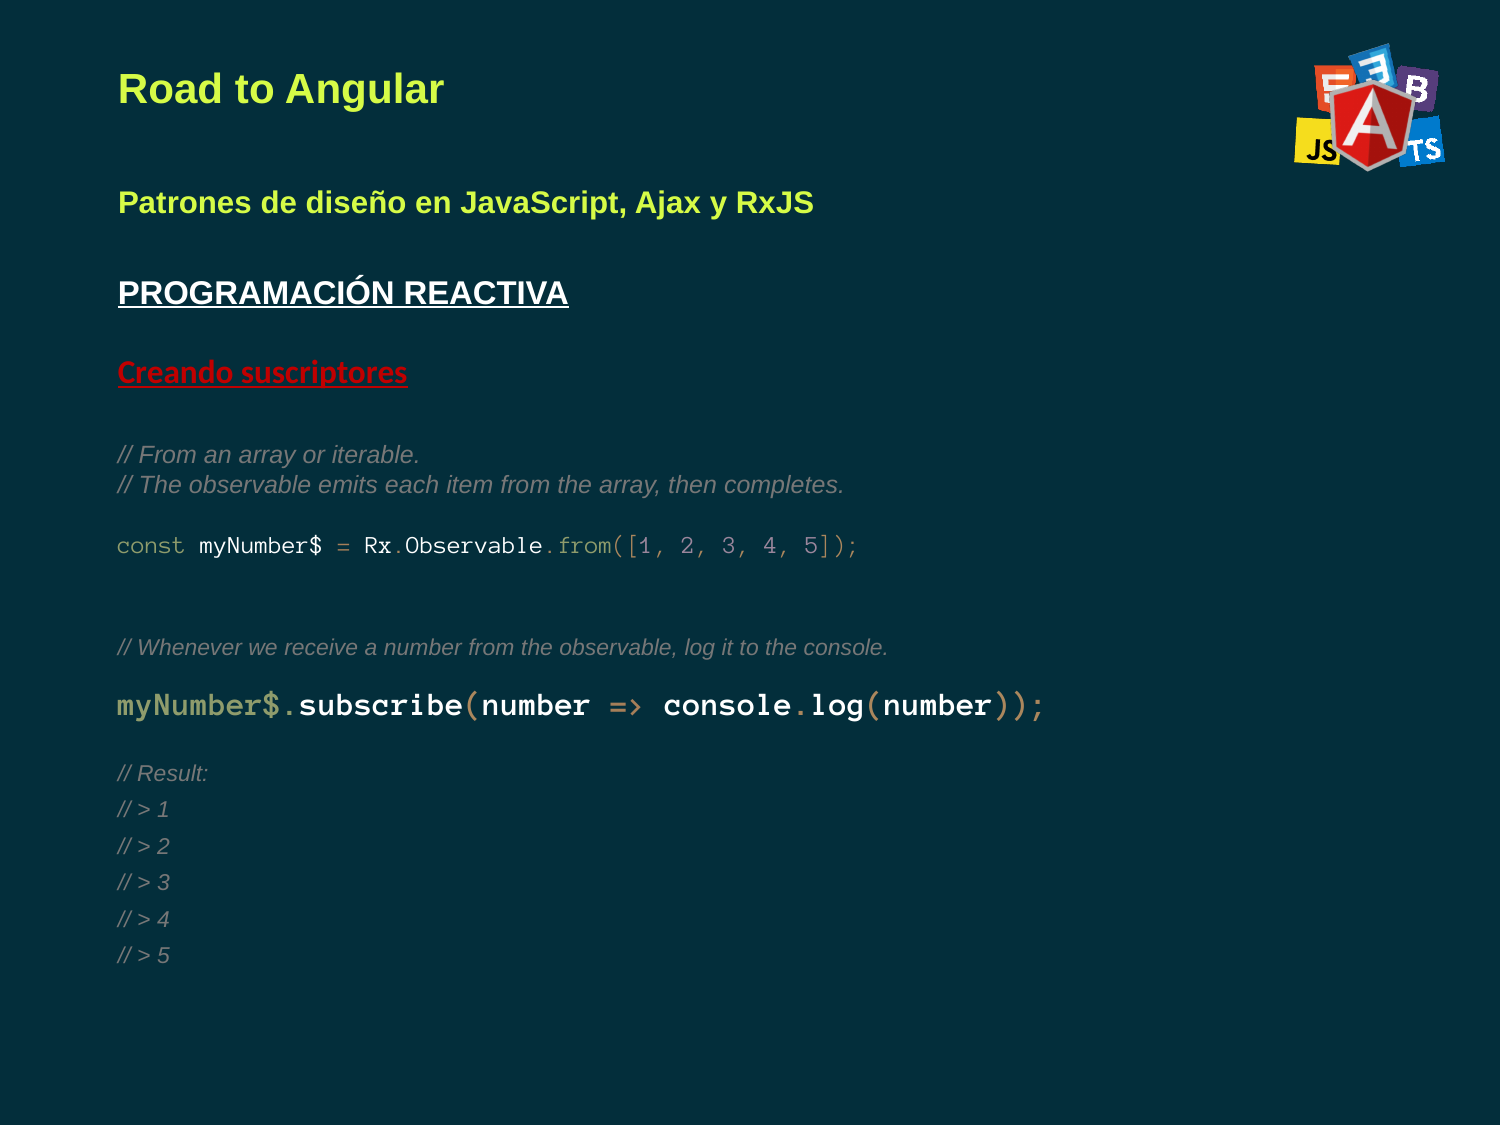

# Road to Angular
Patrones de diseño en JavaScript, Ajax y RxJS
PROGRAMACIÓN REACTIVA

Creando suscriptores

// From an array or iterable.
// The observable emits each item from the array, then completes.

const myNumber$ = Rx.Observable.from([1, 2, 3, 4, 5]);

// Whenever we receive a number from the observable, log it to the console.

myNumber$.subscribe(number => console.log(number));

// Result:
// > 1
// > 2
// > 3
// > 4
// > 5